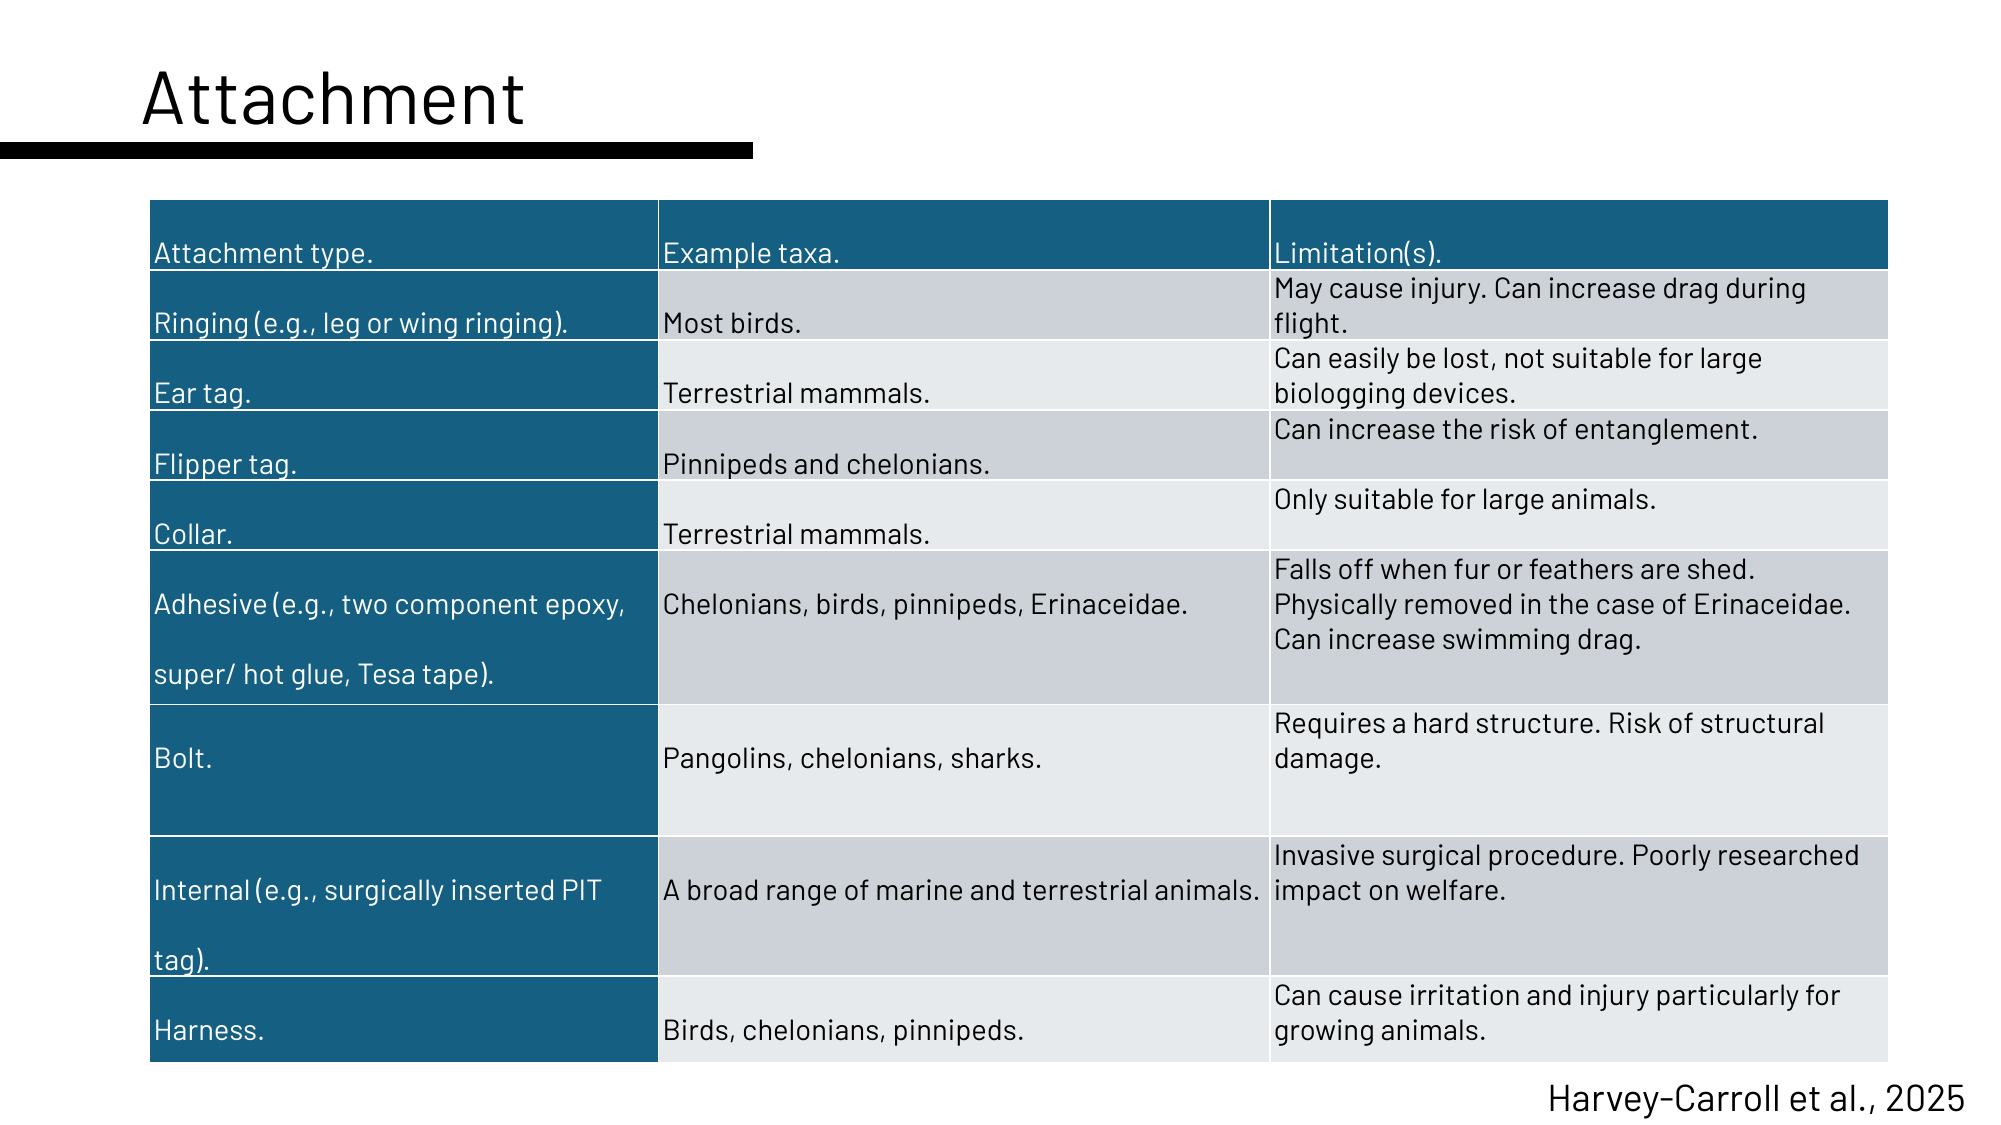

# Attachment

| Attachment type. | Example taxa. | Limitation(s). |
| --- | --- | --- |
| Ringing (e.g., leg or wing ringing). | Most birds. | May cause injury. Can increase drag during flight. |
| Ear tag. | Terrestrial mammals. | Can easily be lost, not suitable for large biologging devices. |
| Flipper tag. | Pinnipeds and chelonians. | Can increase the risk of entanglement. |
| Collar. | Terrestrial mammals. | Only suitable for large animals. |
| Adhesive (e.g., two component epoxy, super/ hot glue, Tesa tape). | Chelonians, birds, pinnipeds, Erinaceidae. | Falls off when fur or feathers are shed. Physically removed in the case of Erinaceidae. Can increase swimming drag. |
| Bolt. | Pangolins, chelonians, sharks. | Requires a hard structure. Risk of structural damage. |
| Internal (e.g., surgically inserted PIT tag). | A broad range of marine and terrestrial animals. | Invasive surgical procedure. Poorly researched impact on welfare. |
| Harness. | Birds, chelonians, pinnipeds. | Can cause irritation and injury particularly for growing animals. |
Harvey-Carroll et al., 2025